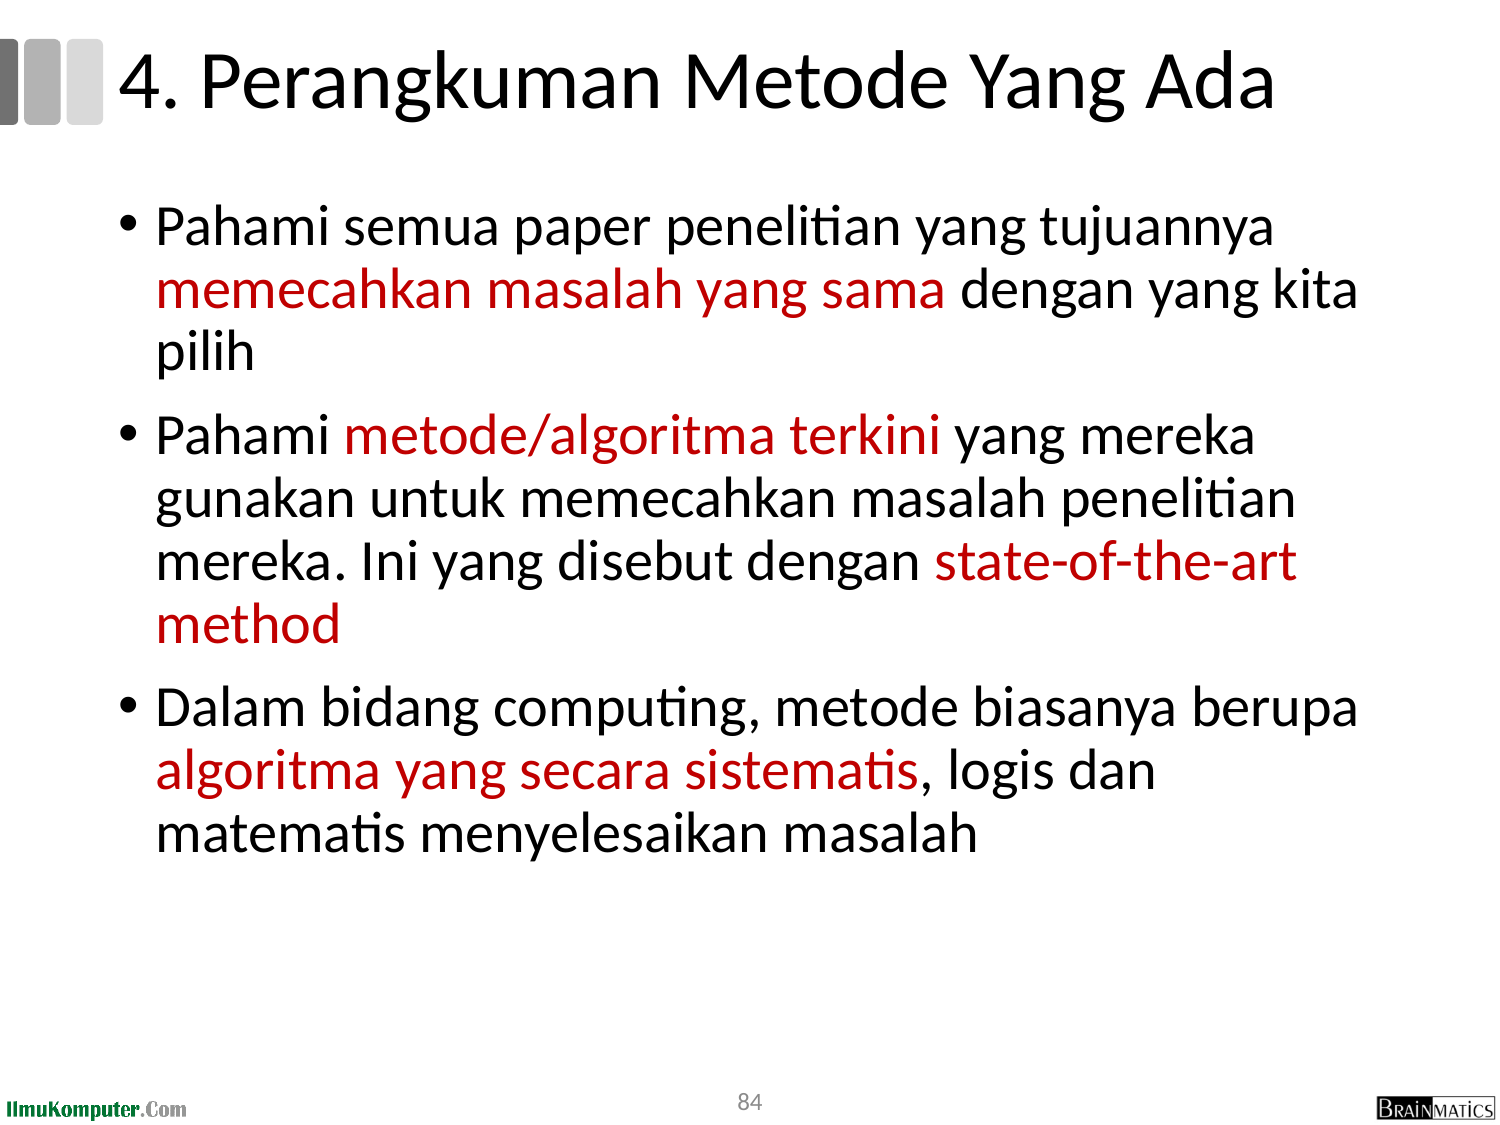

# 4. Perangkuman Metode Yang Ada
Pahami semua paper penelitian yang tujuannya memecahkan masalah yang sama dengan yang kita pilih
Pahami metode/algoritma terkini yang mereka gunakan untuk memecahkan masalah penelitian mereka. Ini yang disebut dengan state-of-the-art method
Dalam bidang computing, metode biasanya berupa algoritma yang secara sistematis, logis dan matematis menyelesaikan masalah
84